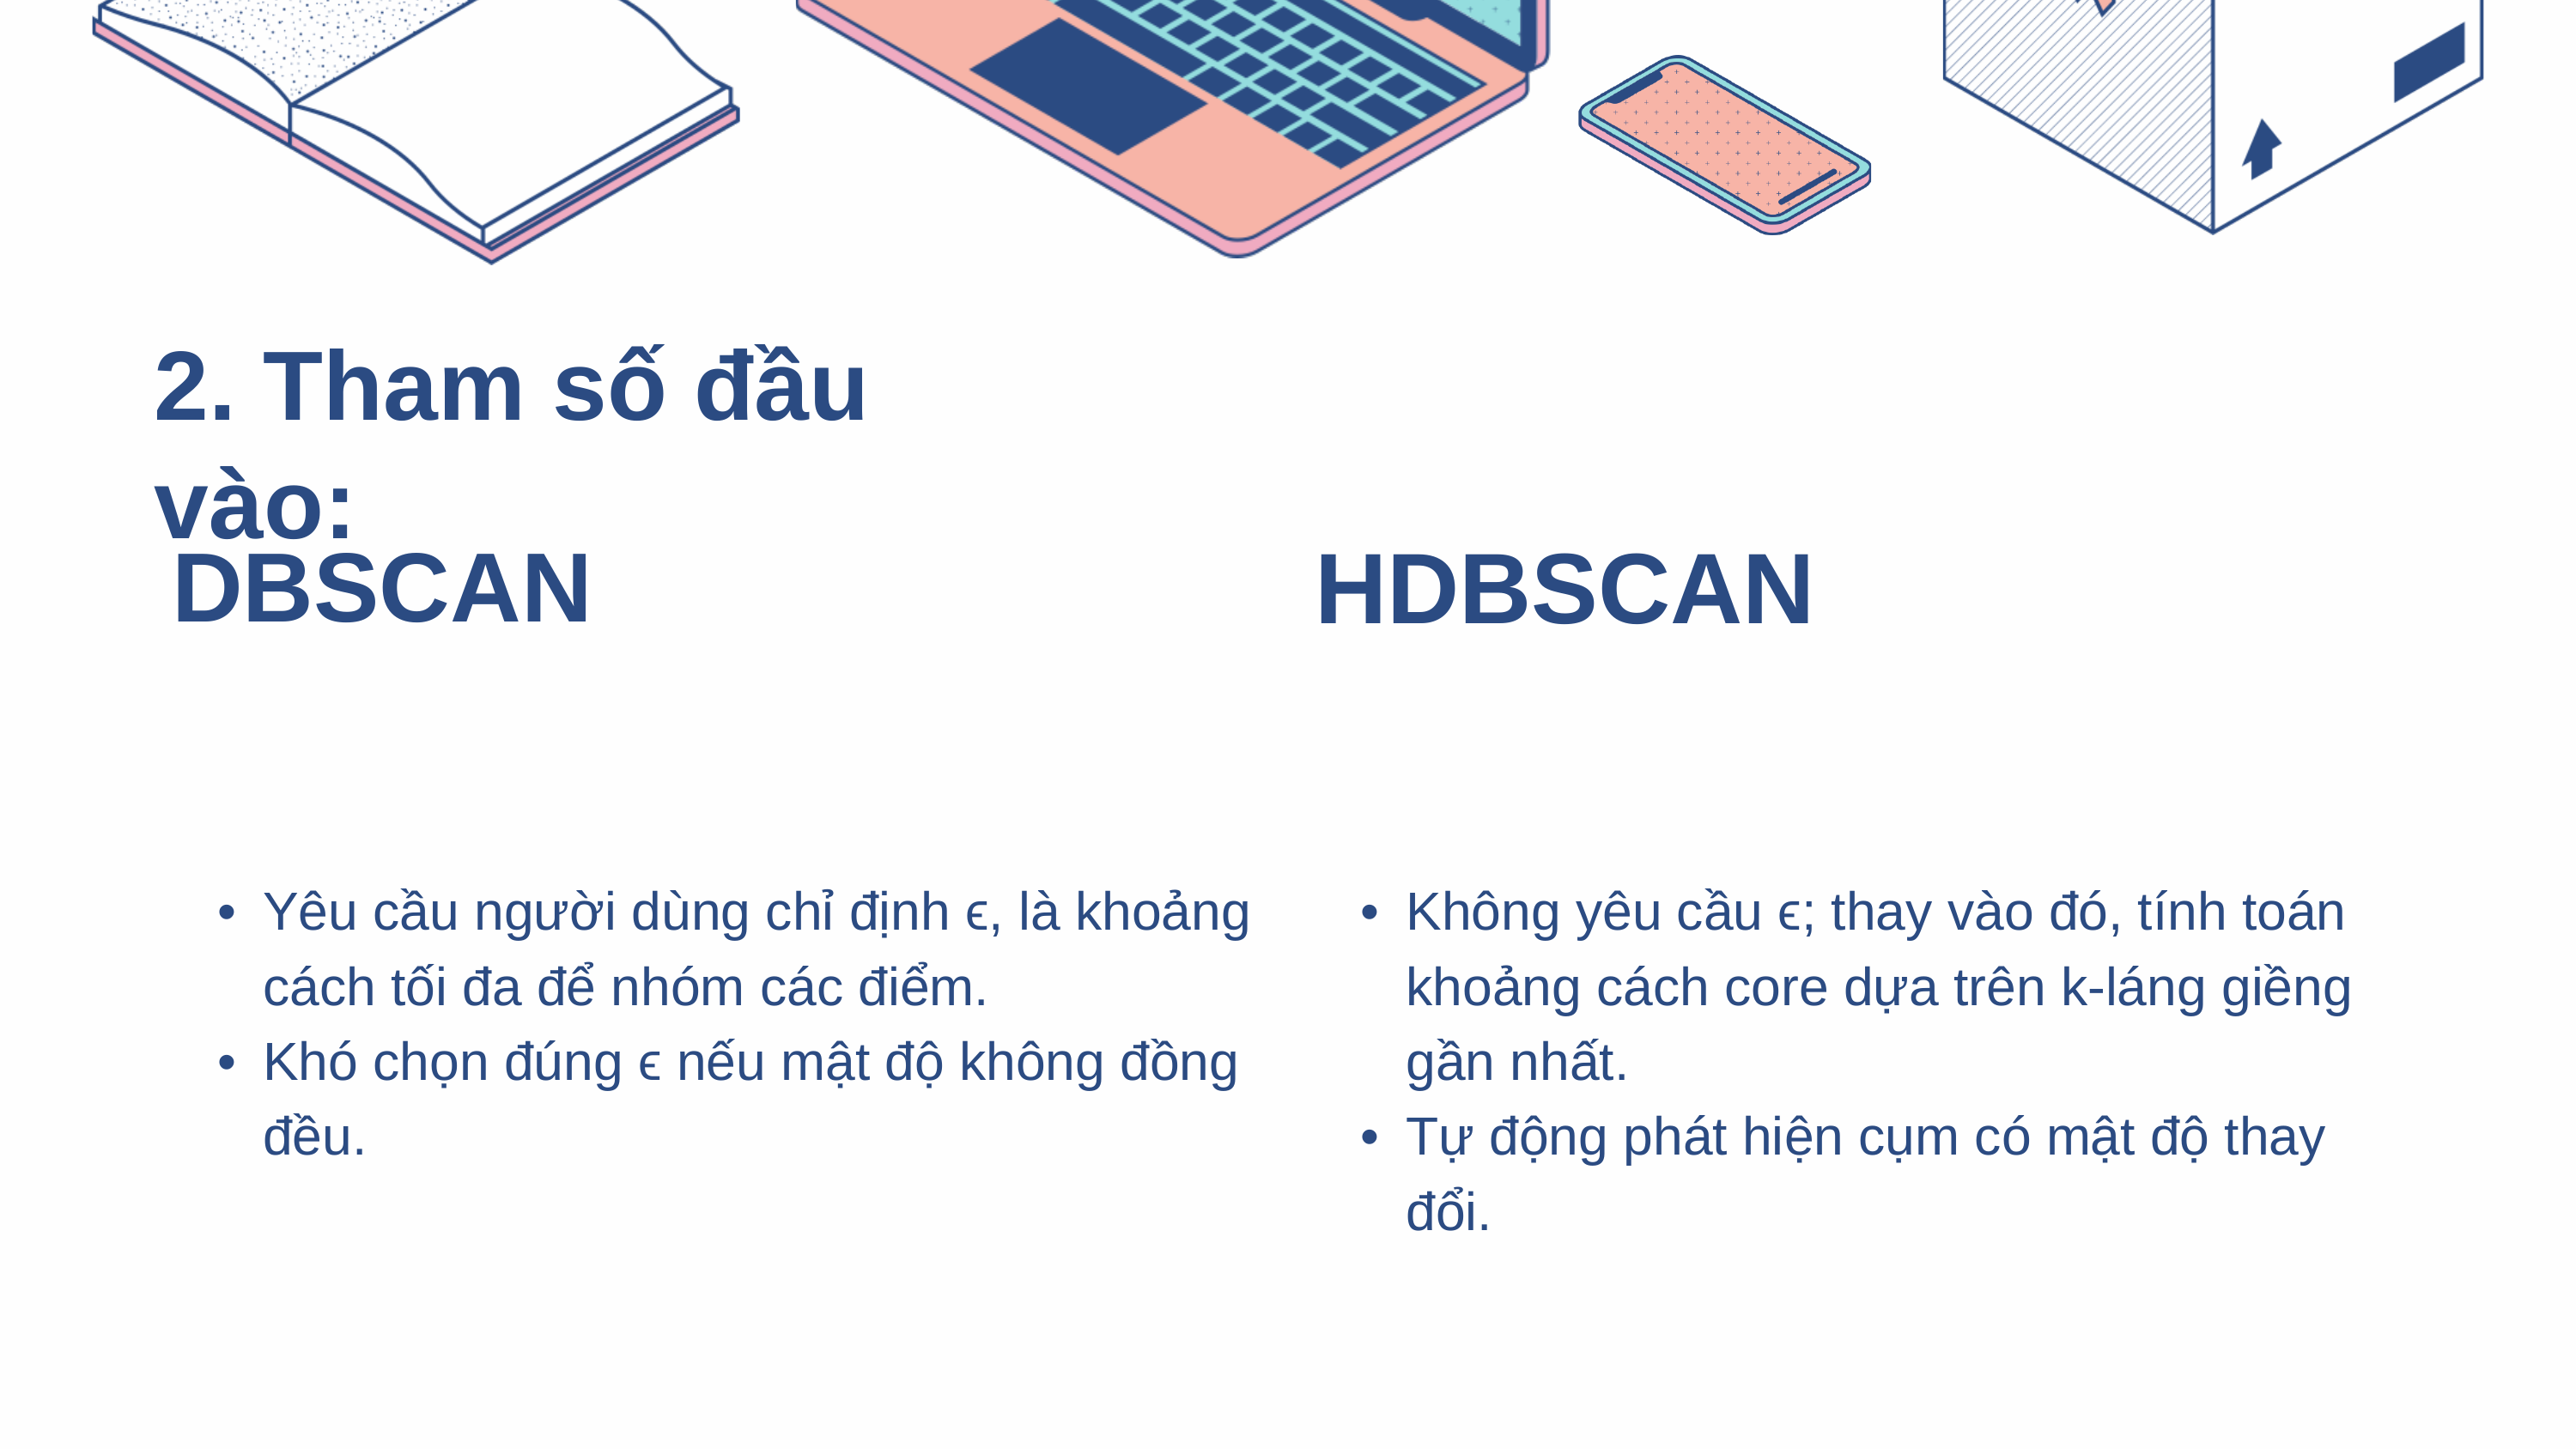

2. Tham số đầu vào:
| DBSCAN | HDBSCAN |
| --- | --- |
| Yêu cầu người dùng chỉ định ϵ, là khoảng cách tối đa để nhóm các điểm. Khó chọn đúng ϵ nếu mật độ không đồng đều. | Không yêu cầu ϵ; thay vào đó, tính toán khoảng cách core dựa trên k-láng giềng gần nhất. Tự động phát hiện cụm có mật độ thay đổi. |